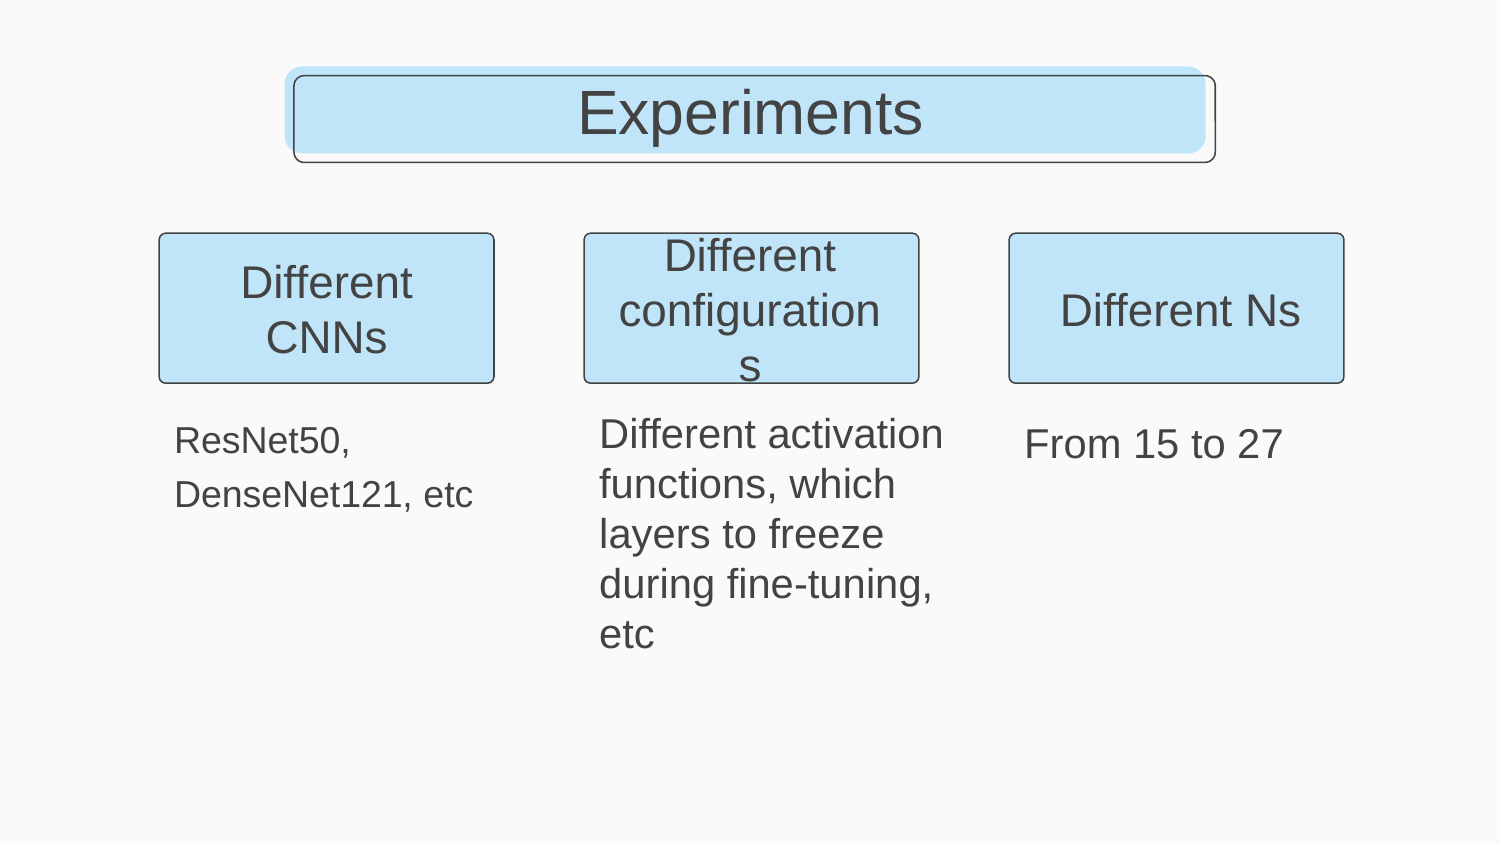

Experiments
Different CNNs
Different configurations
Different Ns

ResNet50, DenseNet121, etc

Different activation functions, which layers to freeze during fine-tuning, etc

From 15 to 27